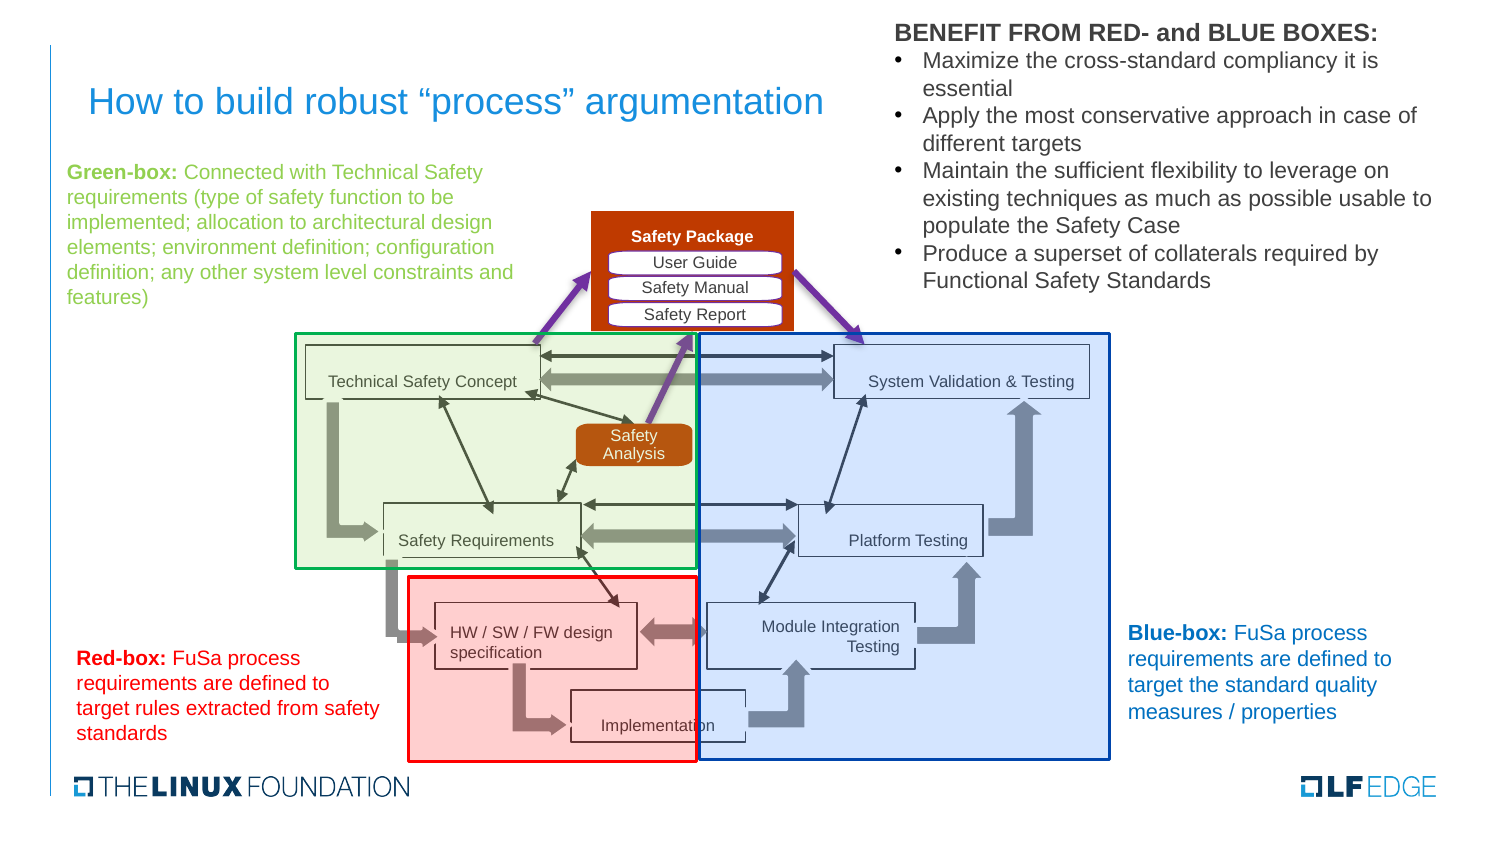

BENEFIT FROM RED- and BLUE BOXES:
Maximize the cross-standard compliancy it is essential
Apply the most conservative approach in case of different targets
Maintain the sufficient flexibility to leverage on existing techniques as much as possible usable to populate the Safety Case
Produce a superset of collaterals required by Functional Safety Standards
# How to build robust “process” argumentation
Green-box: Connected with Technical Safety requirements (type of safety function to be implemented; allocation to architectural design elements; environment definition; configuration definition; any other system level constraints and features)
Safety Package
User Guide
Safety Manual
Safety Report
System Validation & Testing

Technical Safety Concept

Safety Analysis

Safety Requirements

Platform Testing

HW / SW / FW design specification
 Module Integration Testing

Implementation

Blue-box: FuSa process requirements are defined to target the standard quality measures / properties
Red-box: FuSa process requirements are defined to target rules extracted from safety standards